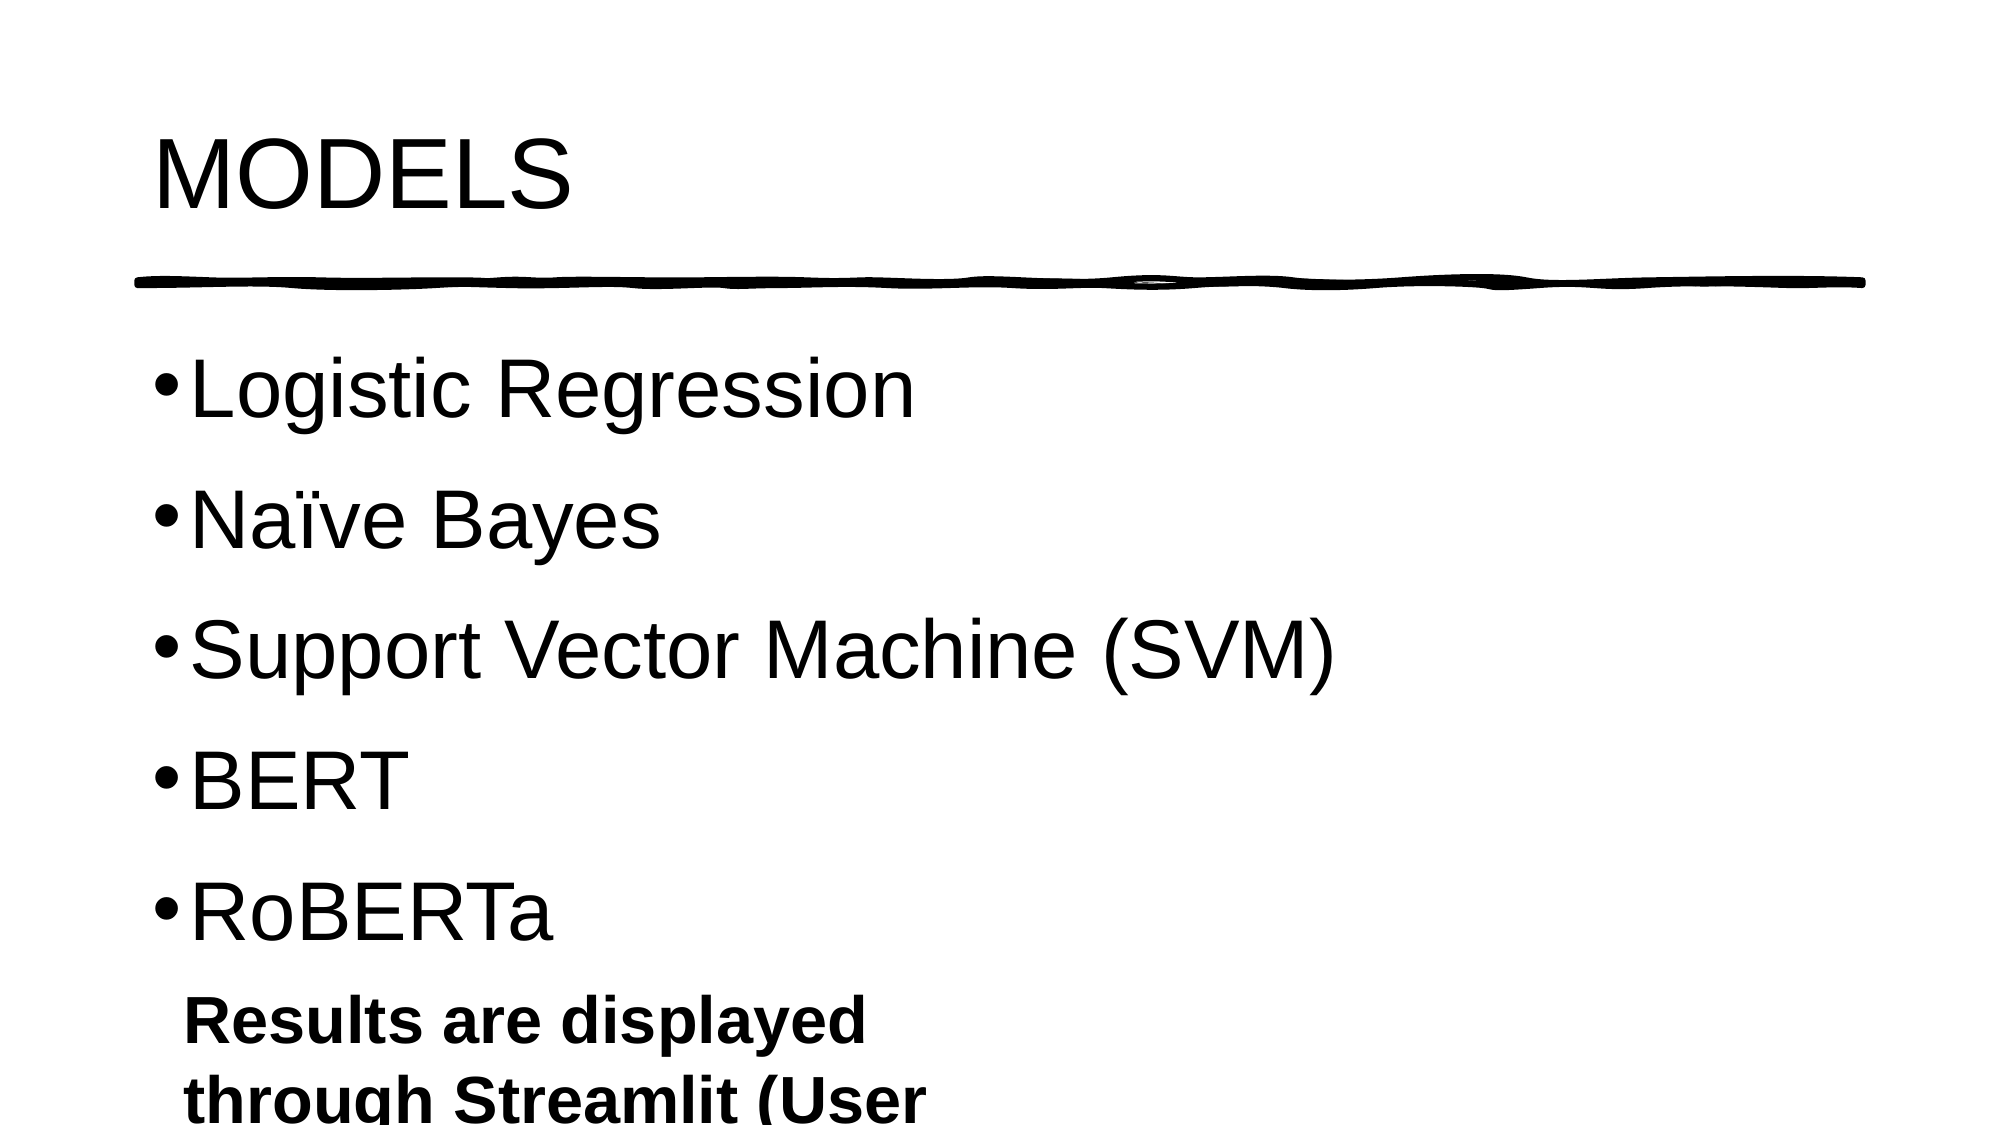

# MODELS
Logistic Regression
Naïve Bayes
Support Vector Machine (SVM)
BERT
RoBERTa

Results are displayed through Streamlit (User Interface)